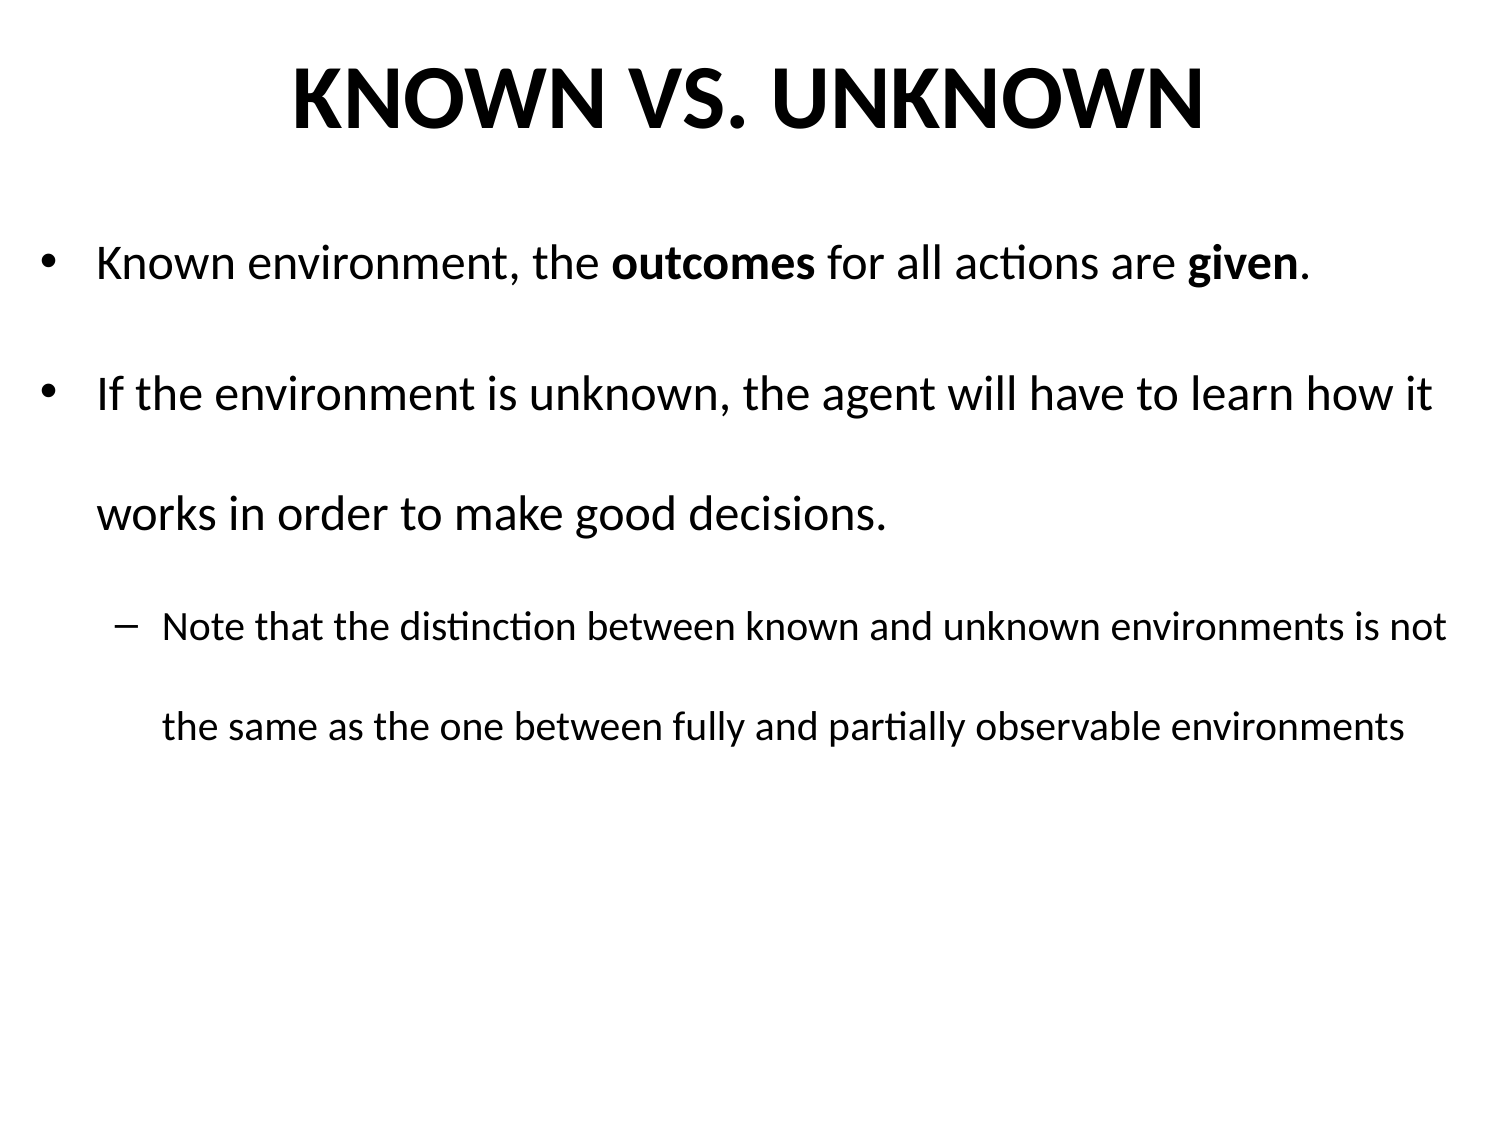

# KNOWN VS. UNKNOWN
Known environment, the outcomes for all actions are given.
If the environment is unknown, the agent will have to learn how it works in order to make good decisions.
Note that the distinction between known and unknown environments is not the same as the one between fully and partially observable environments